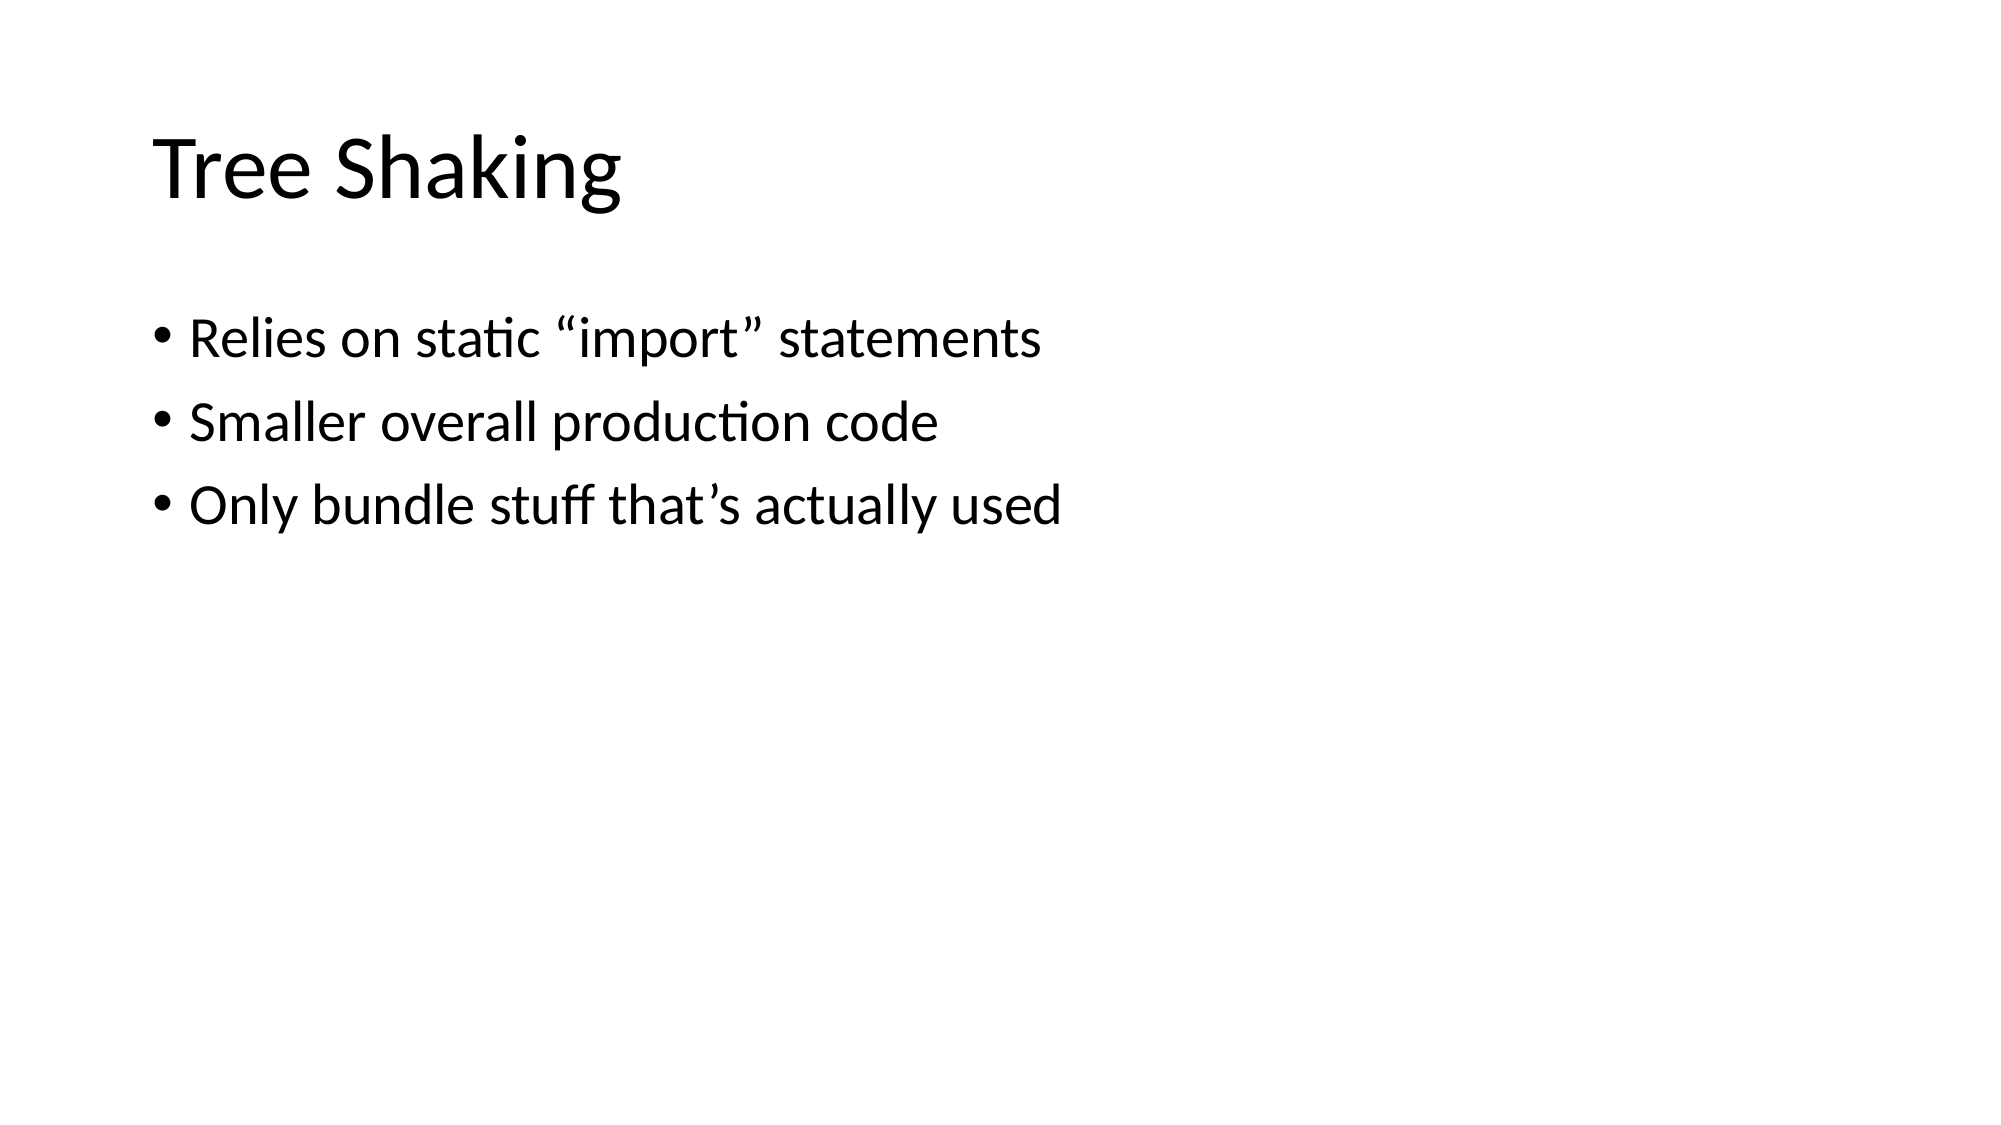

# Tree Shaking
Relies on static “import” statements
Smaller overall production code
Only bundle stuff that’s actually used